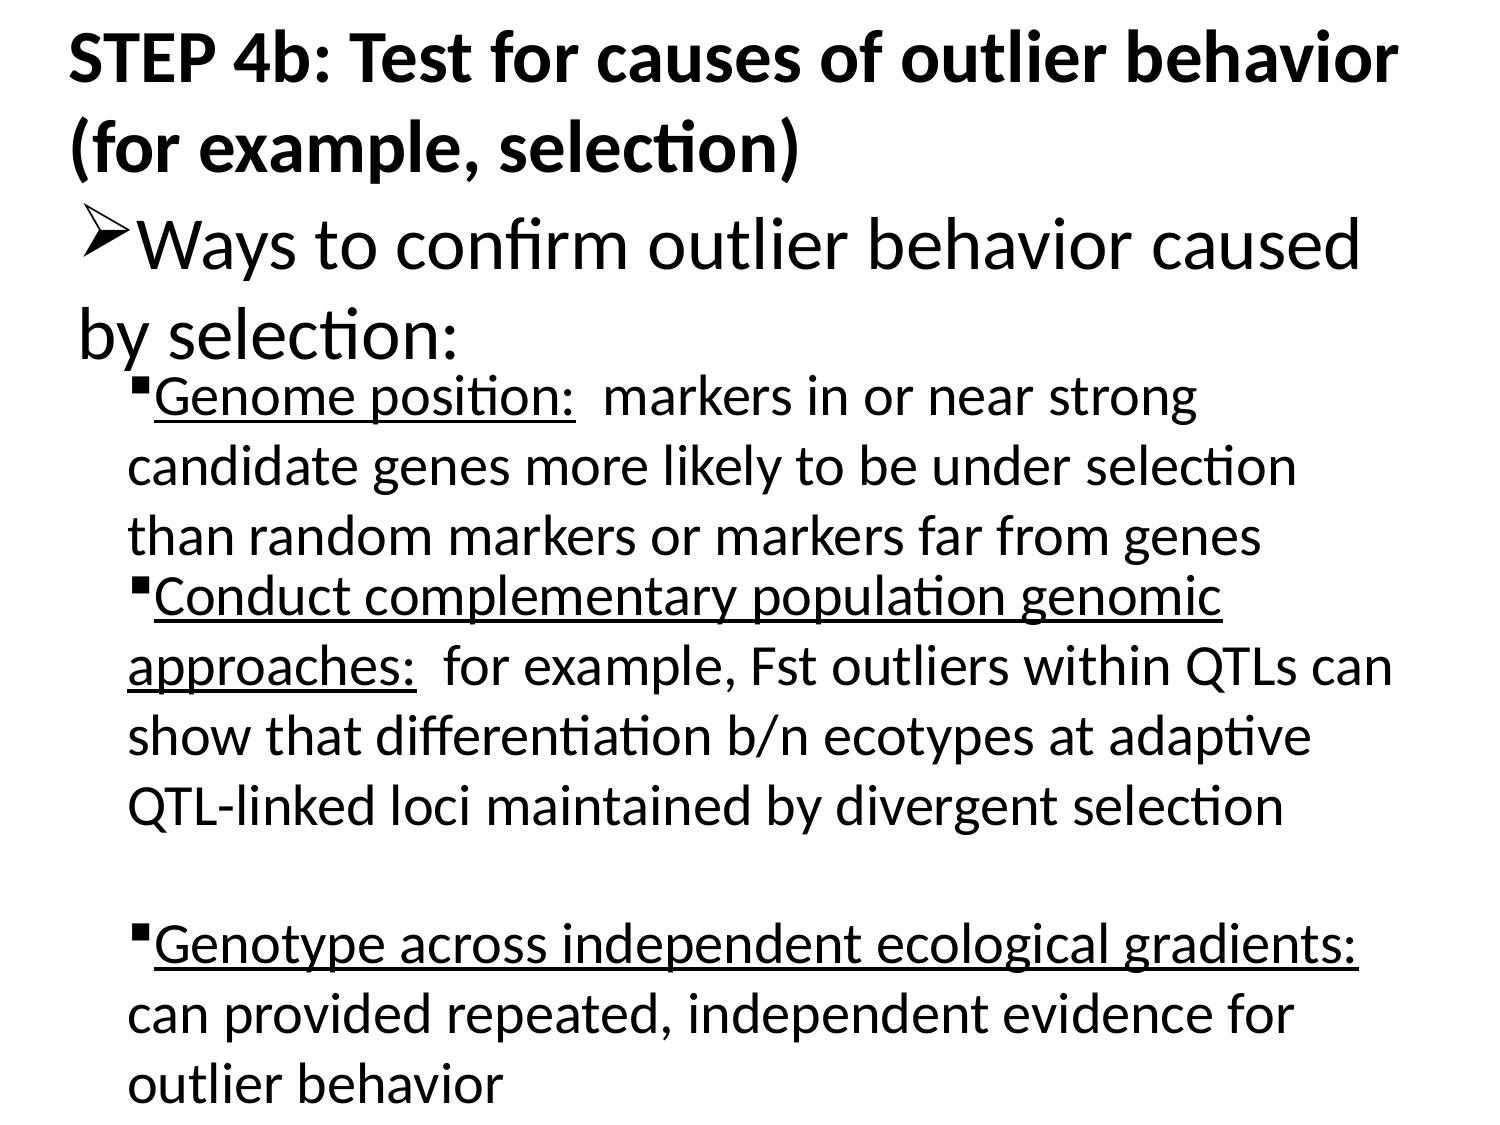

STEP 4b: Test for causes of outlier behavior (for example, selection)
Ways to confirm outlier behavior caused by selection:
Genome position:  markers in or near strong candidate genes more likely to be under selection than random markers or markers far from genes
Conduct complementary population genomic approaches:  for example, Fst outliers within QTLs can show that differentiation b/n ecotypes at adaptive QTL-linked loci maintained by divergent selection
Genotype across independent ecological gradients:  can provided repeated, independent evidence for outlier behavior